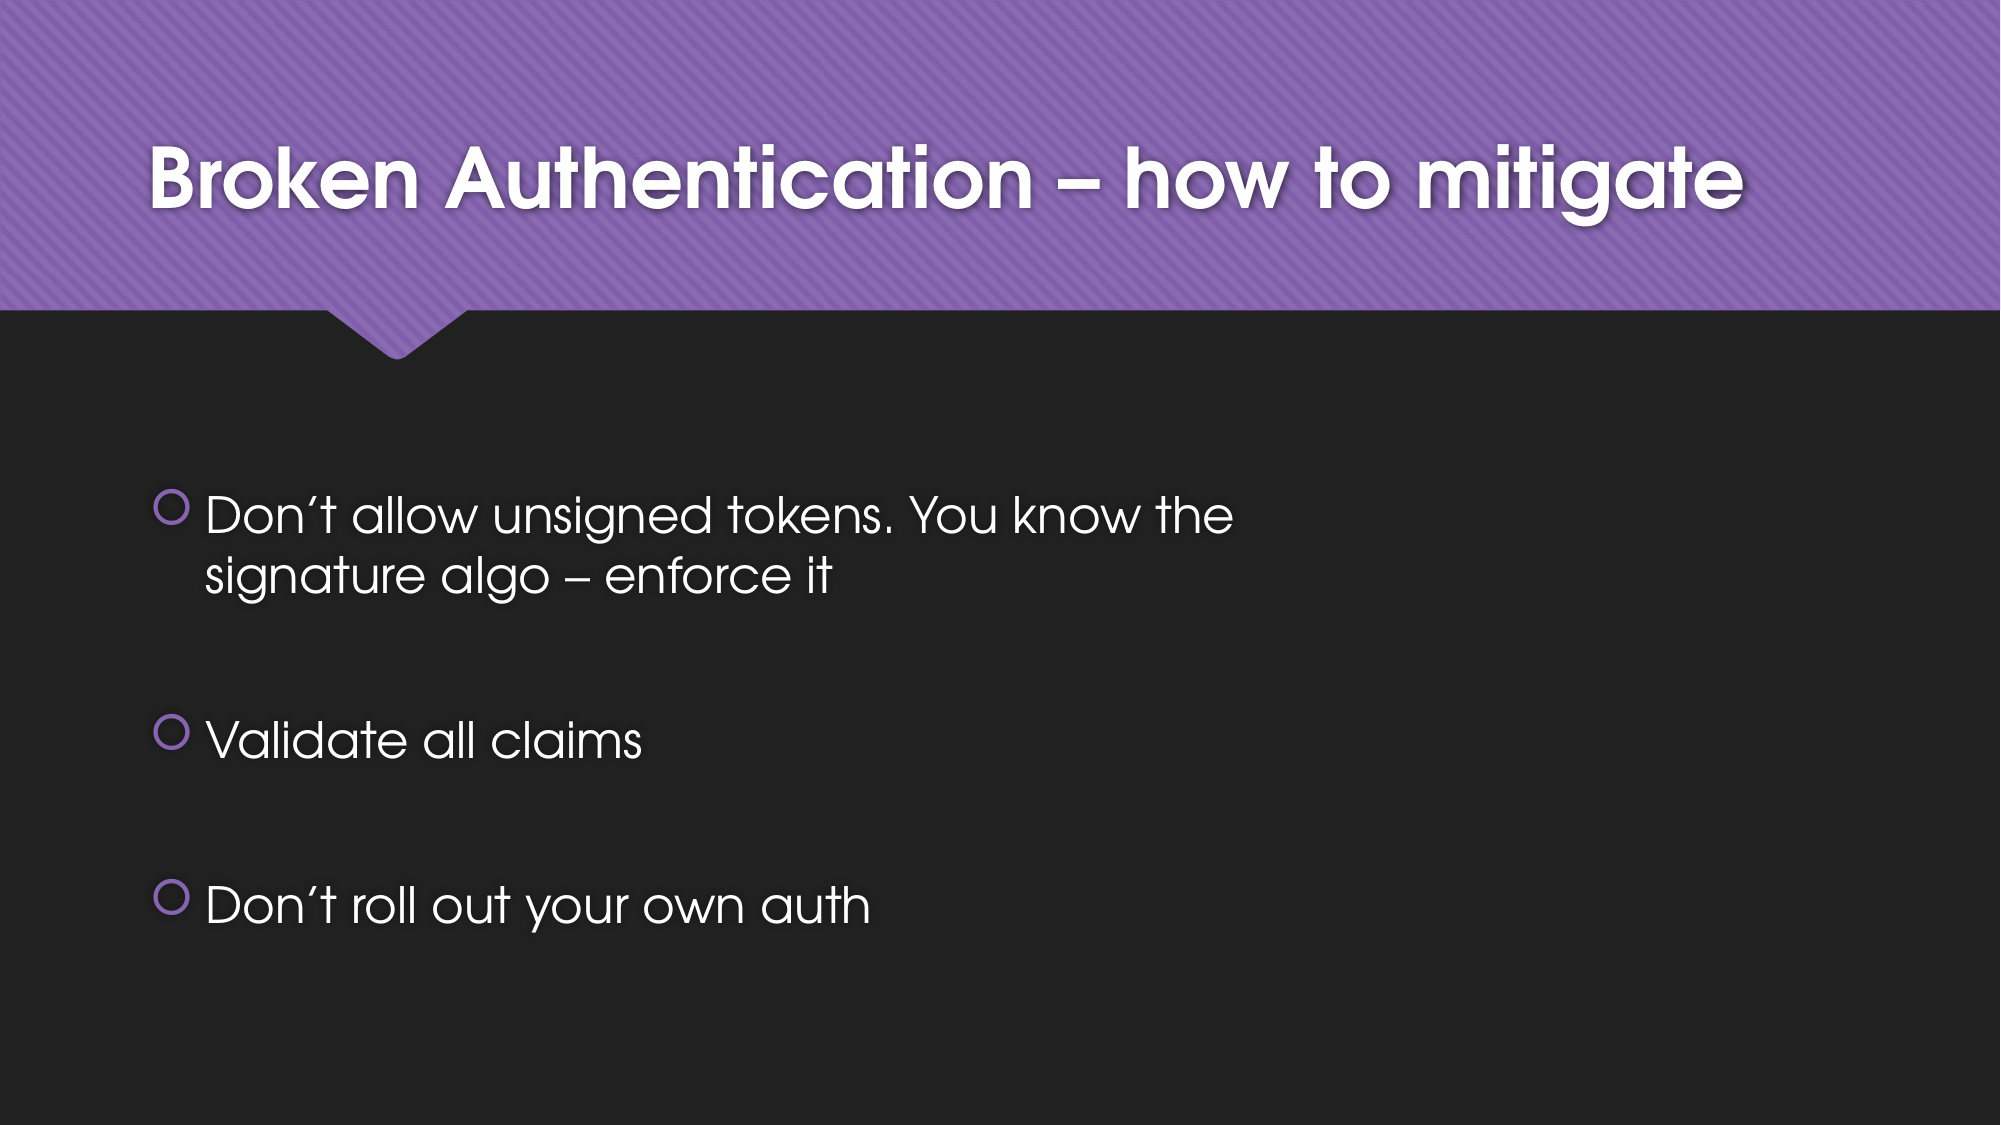

# Broken Authentication – how to mitigate
Don’t allow unsigned tokens. You know the signature algo – enforce it

Validate all claims

Don’t roll out your own auth